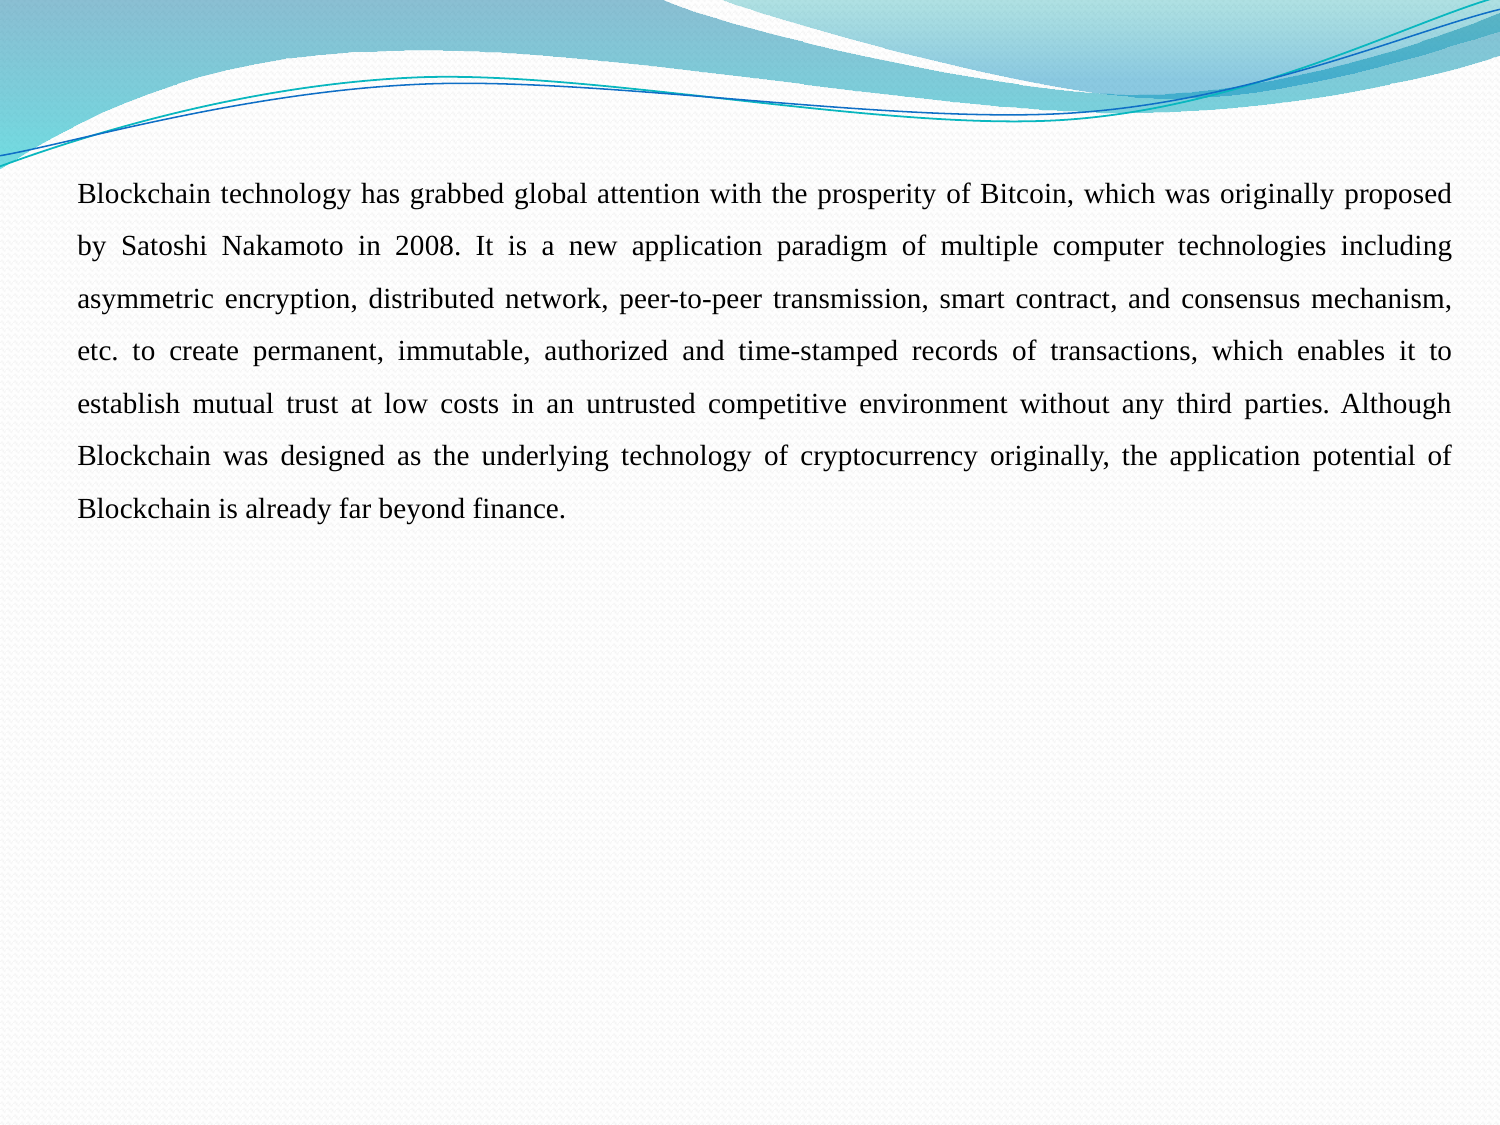

Blockchain technology has grabbed global attention with the prosperity of Bitcoin, which was originally proposed by Satoshi Nakamoto in 2008. It is a new application paradigm of multiple computer technologies including asymmetric encryption, distributed network, peer-to-peer transmission, smart contract, and consensus mechanism, etc. to create permanent, immutable, authorized and time-stamped records of transactions, which enables it to establish mutual trust at low costs in an untrusted competitive environment without any third parties. Although Blockchain was designed as the underlying technology of cryptocurrency originally, the application potential of Blockchain is already far beyond finance.